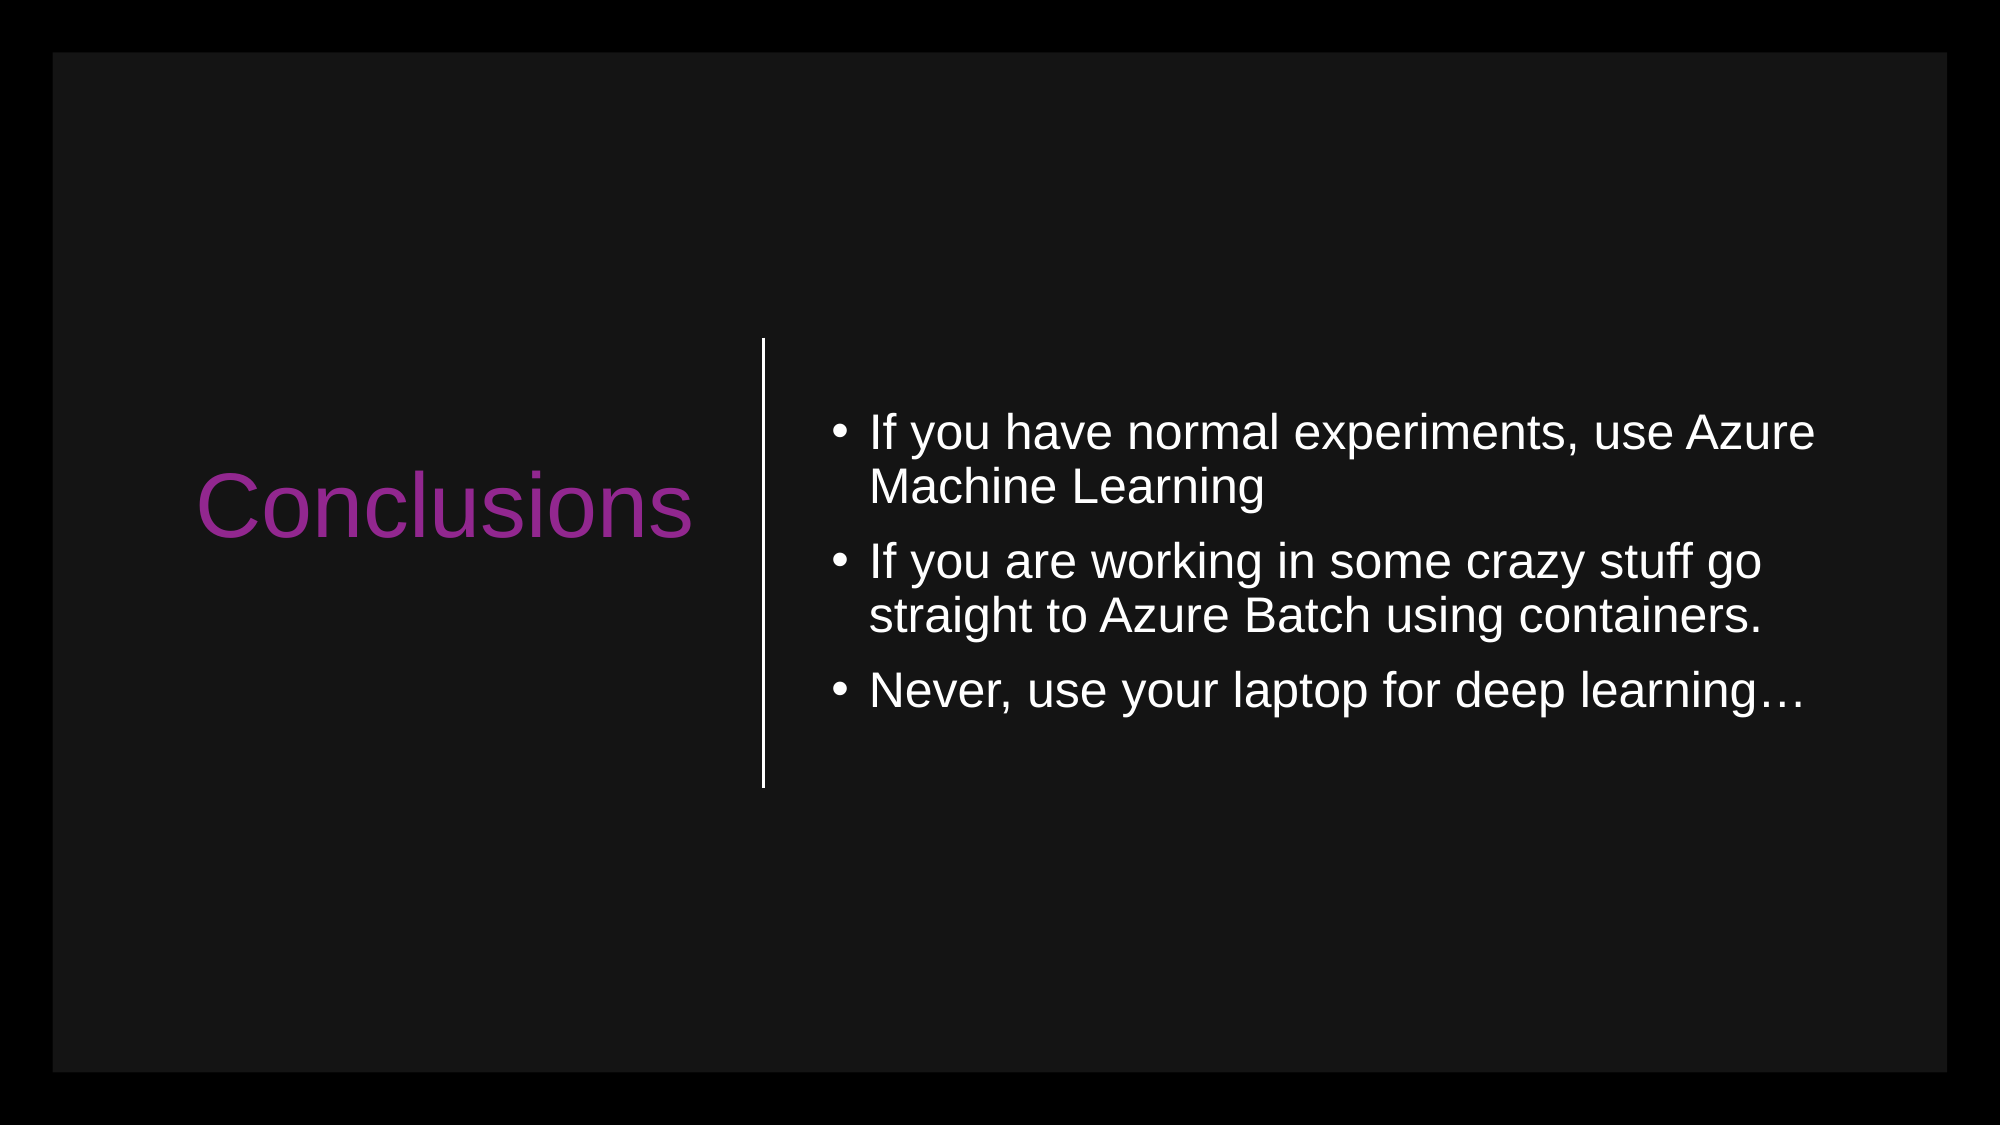

# Conclusions
If you have normal experiments, use Azure Machine Learning
If you are working in some crazy stuff go straight to Azure Batch using containers.
Never, use your laptop for deep learning…